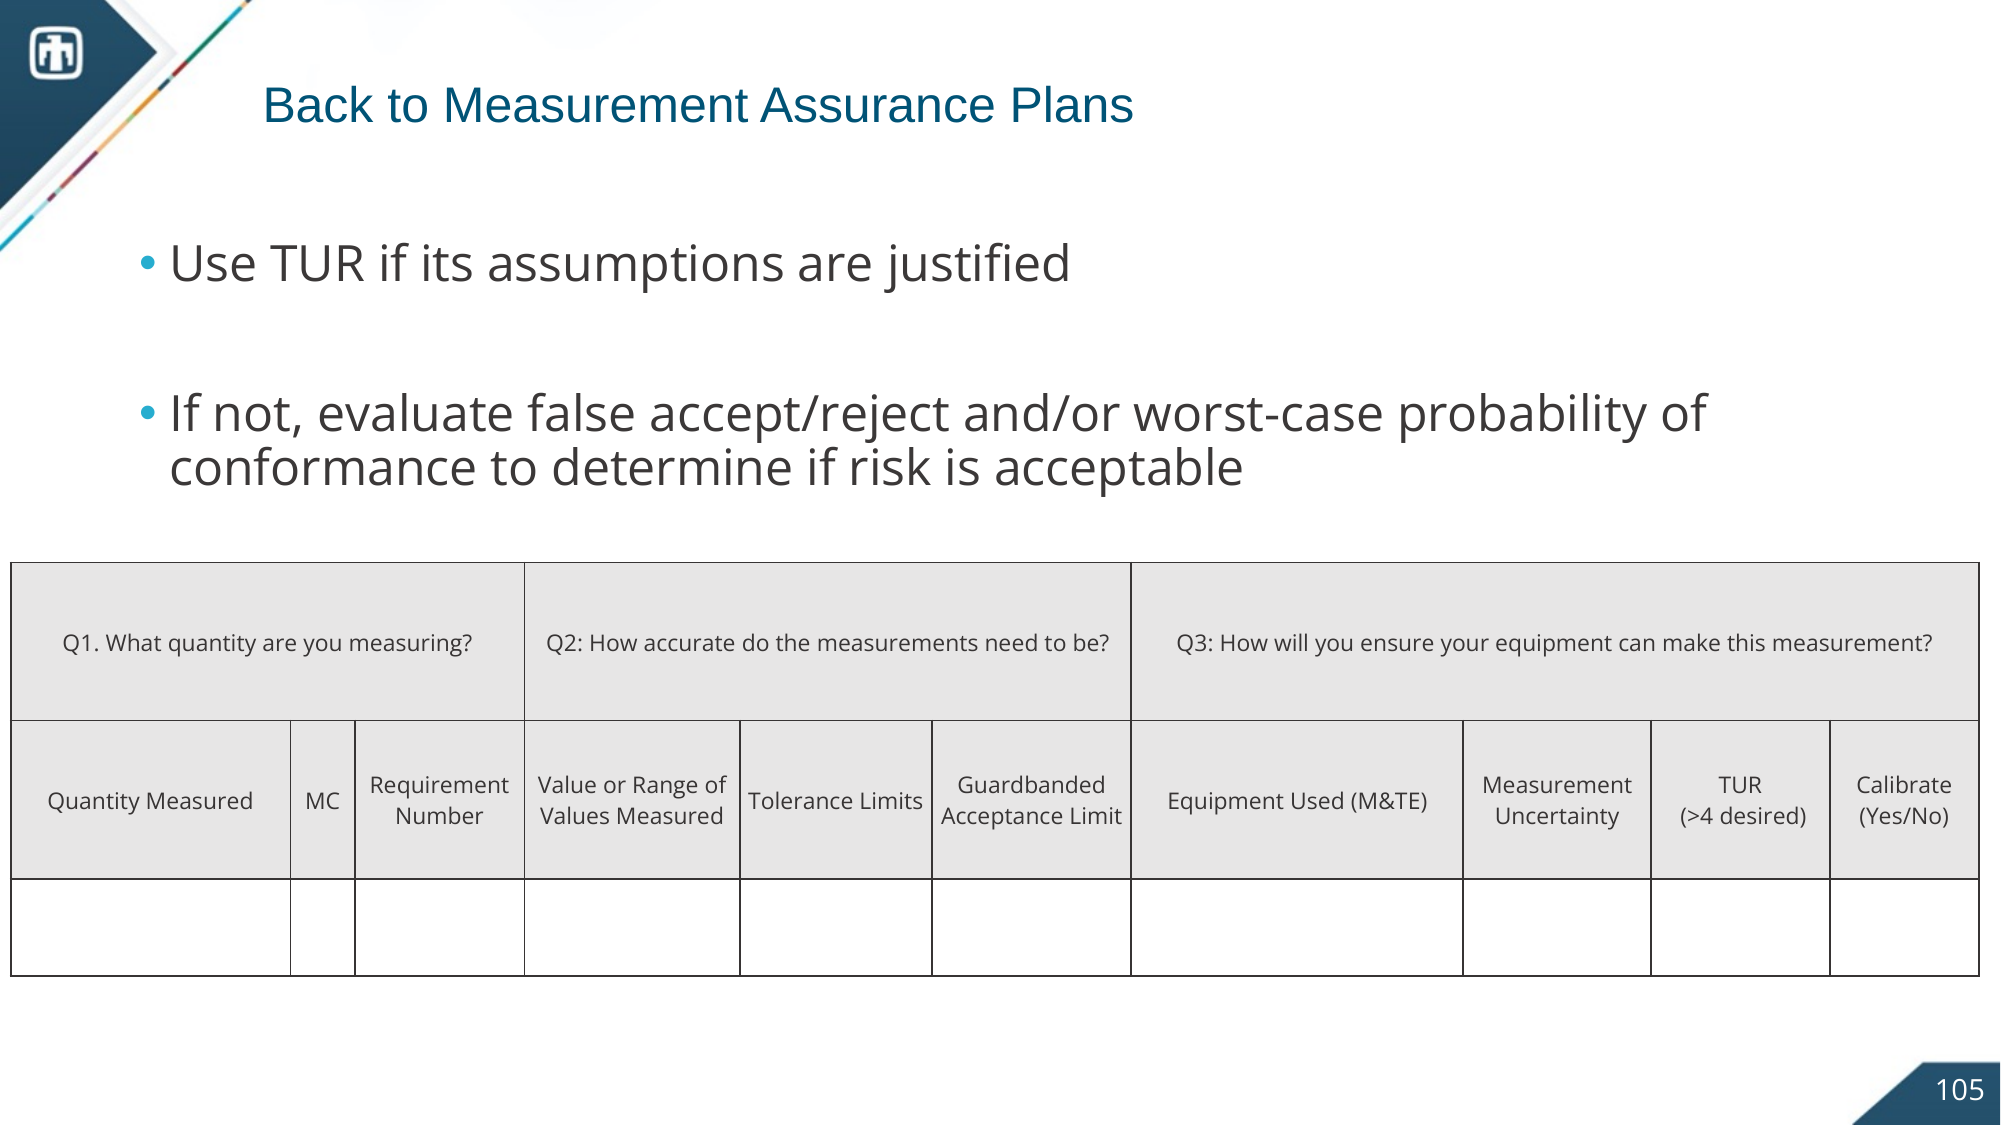

# Back to Measurement Assurance Plans
Use TUR if its assumptions are justified

If not, evaluate false accept/reject and/or worst-case probability of conformance to determine if risk is acceptable

| Q1. What quantity are you measuring? |  |  | Q2: How accurate do the measurements need to be? |  |  | Q3: How will you ensure your equipment can make this measurement? |  |  |  |
| --- | --- | --- | --- | --- | --- | --- | --- | --- | --- |
| Quantity Measured | MC | Requirement Number | Value or Range of Values Measured | Tolerance Limits | Guardbanded Acceptance Limit | Equipment Used (M&TE) | Measurement Uncertainty | TUR (>4 desired) | Calibrate (Yes/No) |
|  |  |  |  |  |  |  |  |  |  |
105